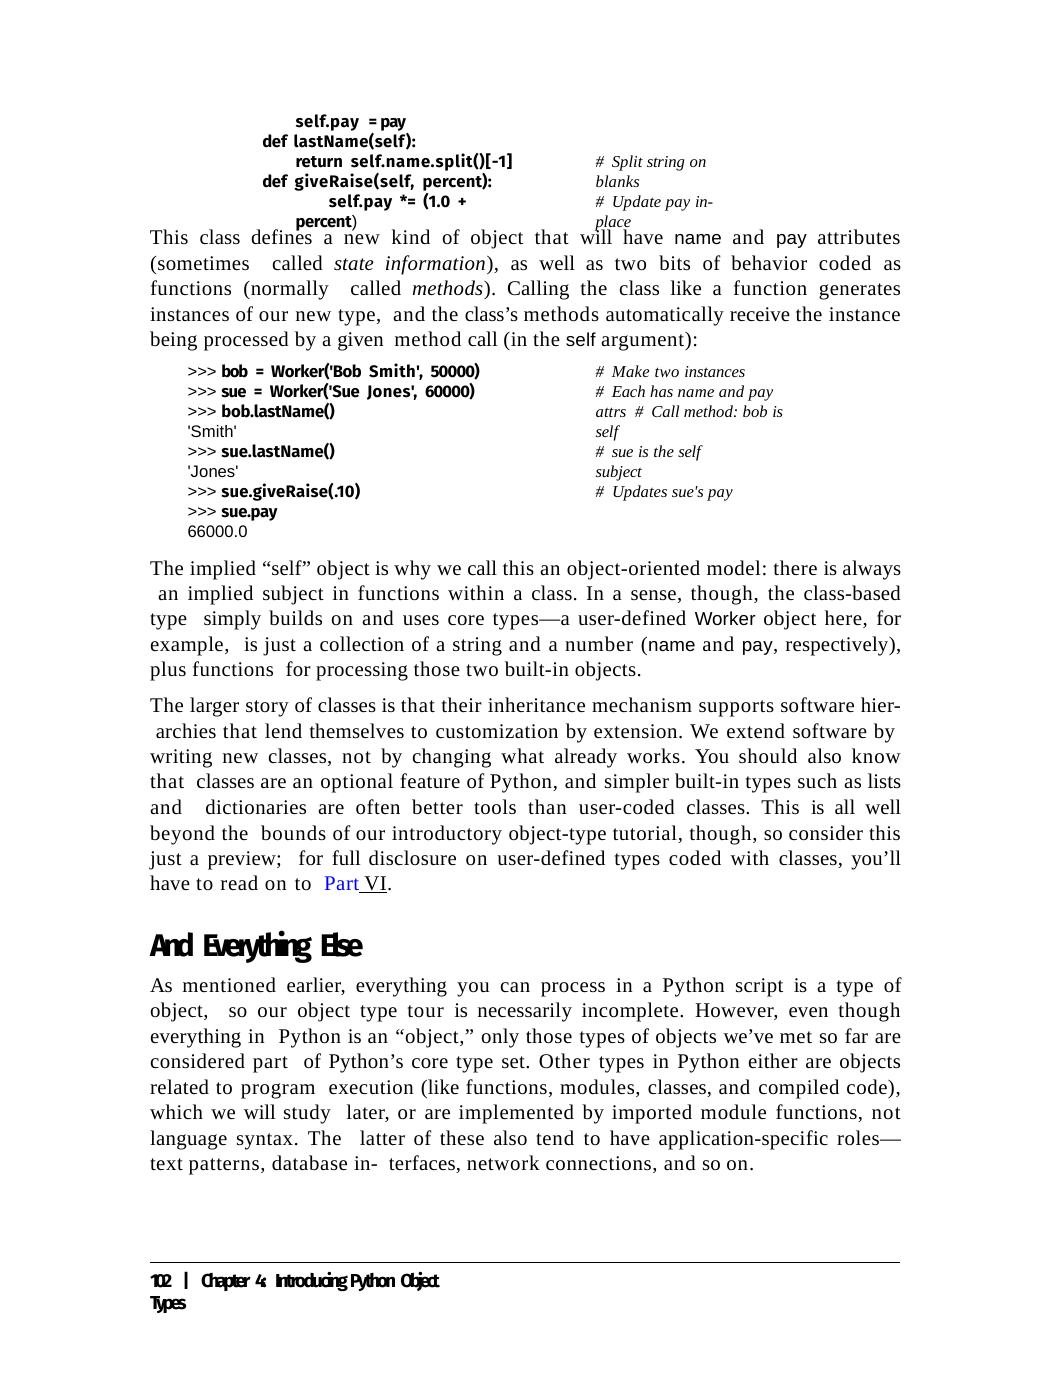

self.pay = pay  def lastName(self):
return self.name.split()[-1]  def giveRaise(self, percent):
self.pay *= (1.0 + percent)
# Split string on blanks
# Update pay in-place
This class defines a new kind of object that will have name and pay attributes (sometimes  called state information), as well as two bits of behavior coded as functions (normally  called methods). Calling the class like a function generates instances of our new type,  and the class’s methods automatically receive the instance being processed by a given  method call (in the self argument):
>>> bob = Worker('Bob Smith', 50000)
>>> sue = Worker('Sue Jones', 60000)
>>> bob.lastName()
'Smith'
>>> sue.lastName()
'Jones'
>>> sue.giveRaise(.10)
>>> sue.pay
66000.0
# Make two instances
# Each has name and pay attrs  # Call method: bob is self
# sue is the self subject
# Updates sue's pay
The implied “self” object is why we call this an object-oriented model: there is always  an implied subject in functions within a class. In a sense, though, the class-based type  simply builds on and uses core types—a user-defined Worker object here, for example,  is just a collection of a string and a number (name and pay, respectively), plus functions  for processing those two built-in objects.
The larger story of classes is that their inheritance mechanism supports software hier-  archies that lend themselves to customization by extension. We extend software by  writing new classes, not by changing what already works. You should also know that  classes are an optional feature of Python, and simpler built-in types such as lists and  dictionaries are often better tools than user-coded classes. This is all well beyond the  bounds of our introductory object-type tutorial, though, so consider this just a preview;  for full disclosure on user-defined types coded with classes, you’ll have to read on to  Part VI.

And Everything Else
As mentioned earlier, everything you can process in a Python script is a type of object,  so our object type tour is necessarily incomplete. However, even though everything in  Python is an “object,” only those types of objects we’ve met so far are considered part  of Python’s core type set. Other types in Python either are objects related to program  execution (like functions, modules, classes, and compiled code), which we will study  later, or are implemented by imported module functions, not language syntax. The  latter of these also tend to have application-specific roles—text patterns, database in-  terfaces, network connections, and so on.

102  | Chapter 4: Introducing Python Object Types